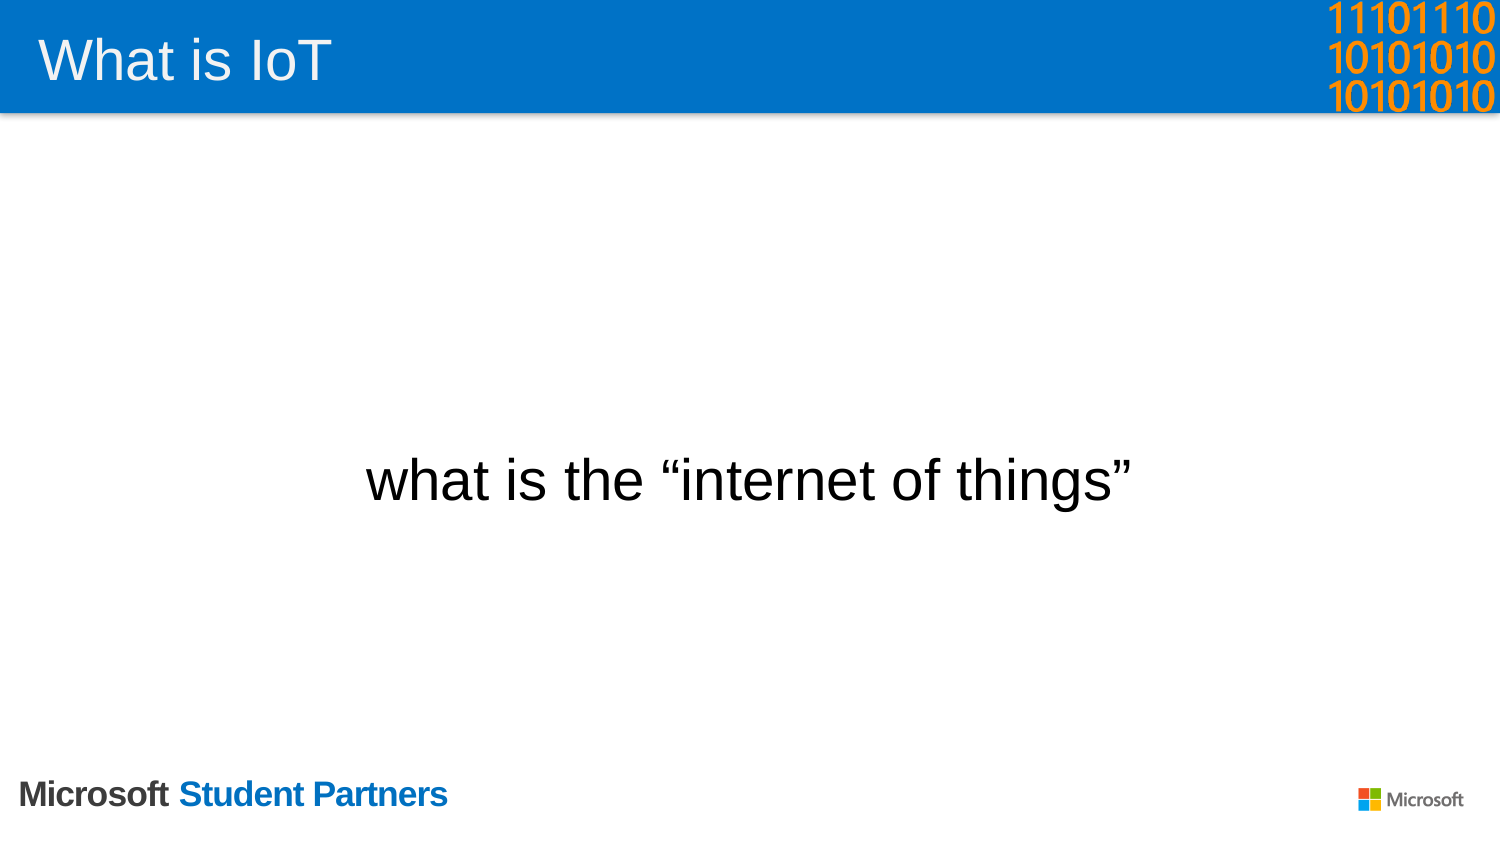

# What is IoT
what is the “internet of things”